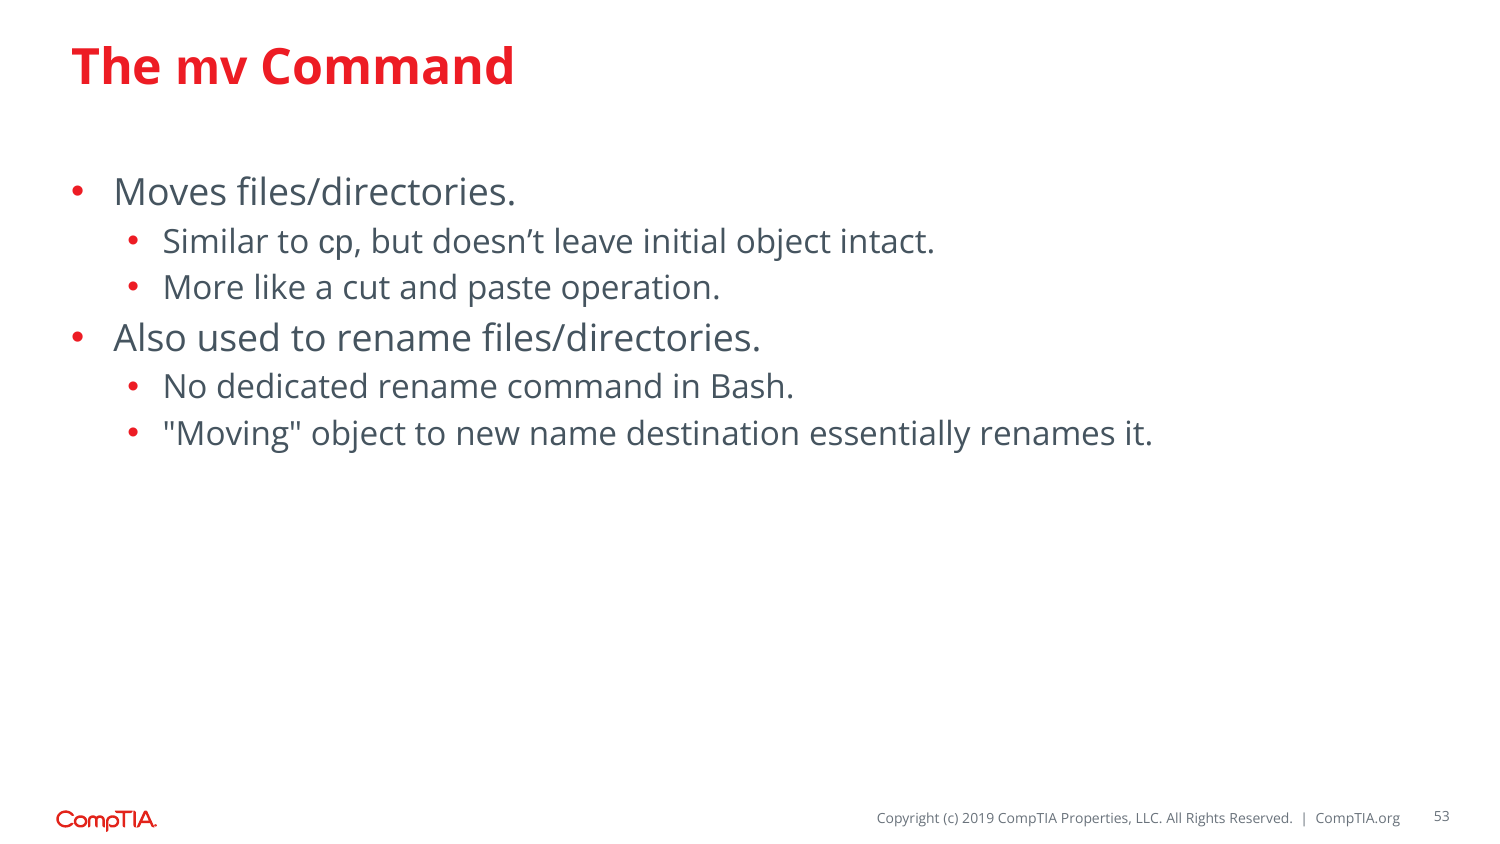

# The mv Command
Moves files/directories.
Similar to cp, but doesn’t leave initial object intact.
More like a cut and paste operation.
Also used to rename files/directories.
No dedicated rename command in Bash.
"Moving" object to new name destination essentially renames it.
53